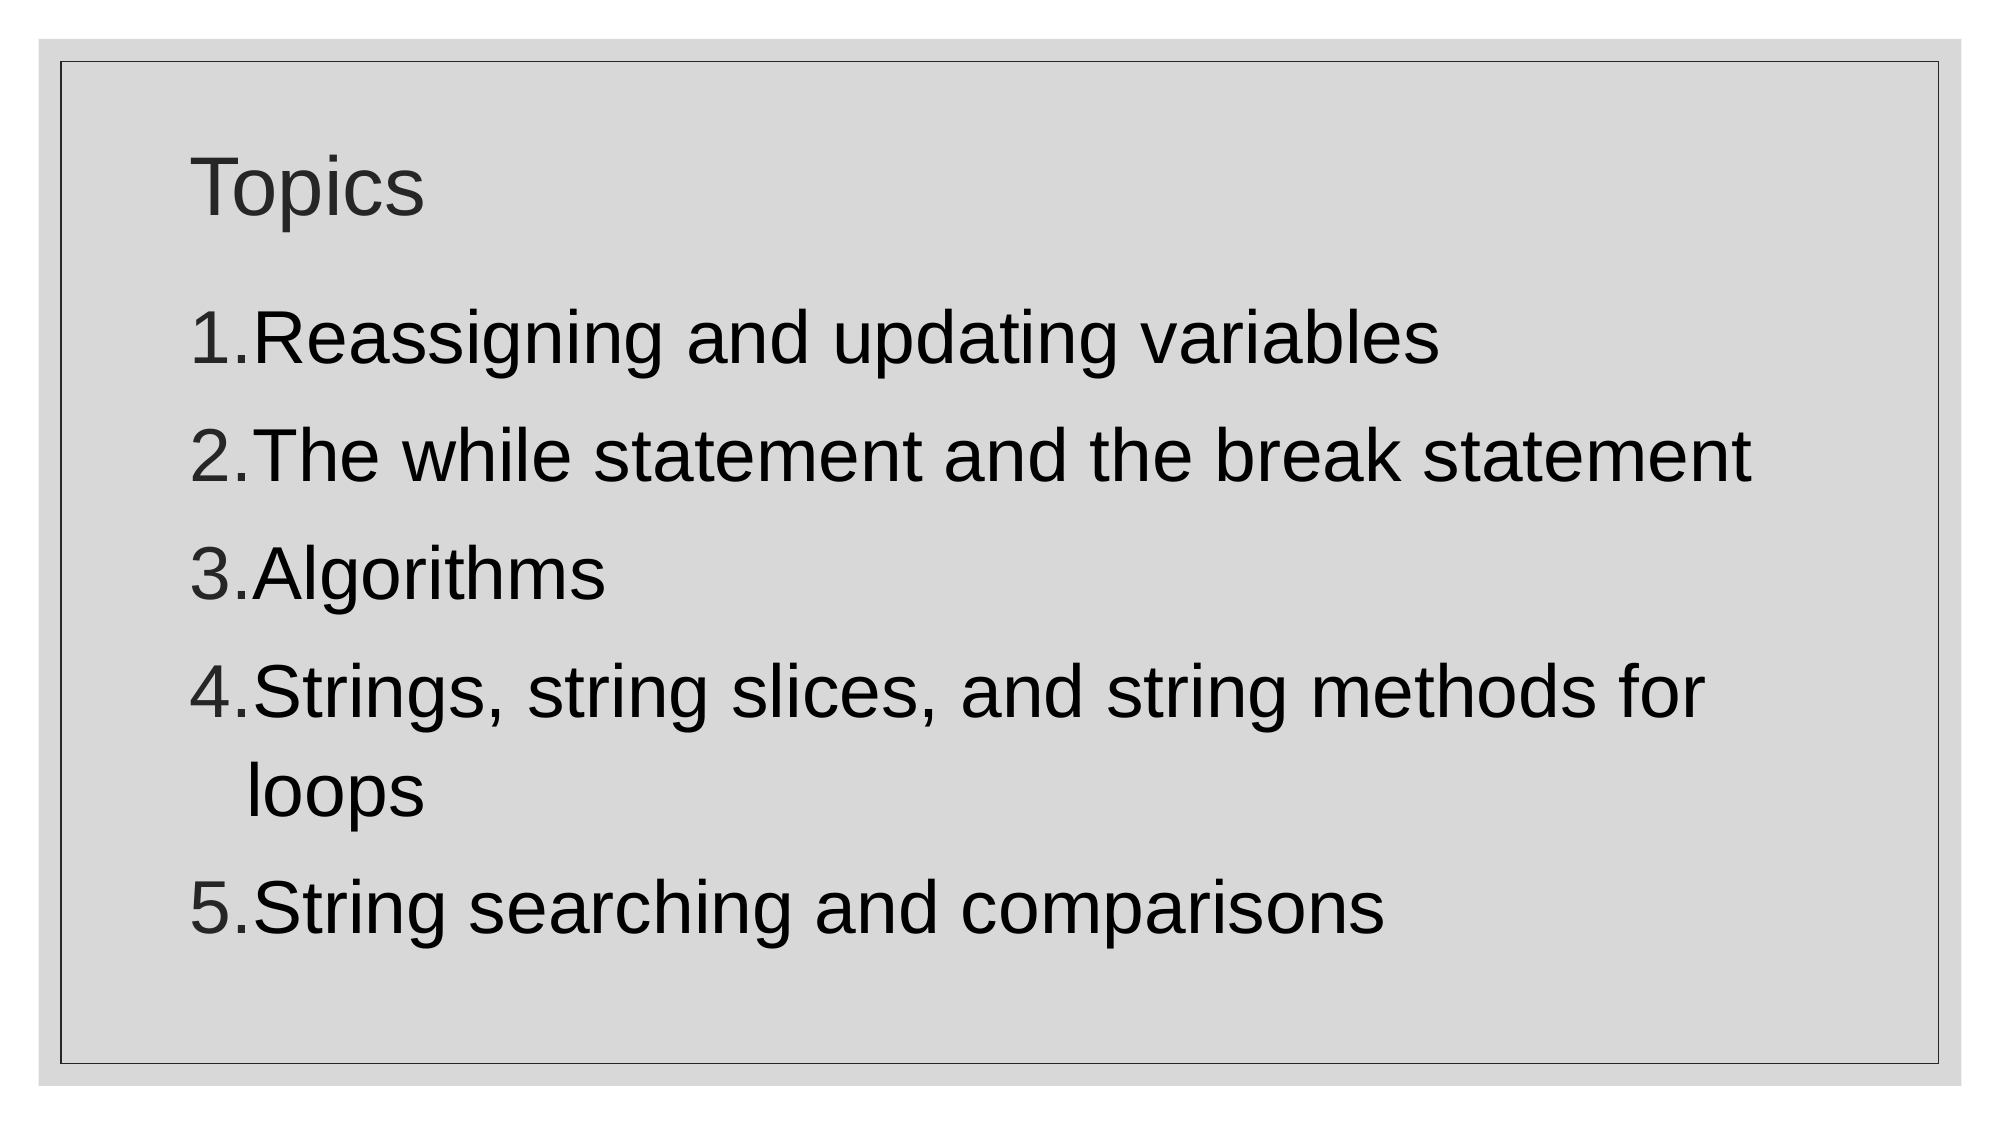

# Topics
Reassigning and updating variables
The while statement and the break statement
Algorithms
Strings, string slices, and string methods for loops
String searching and comparisons